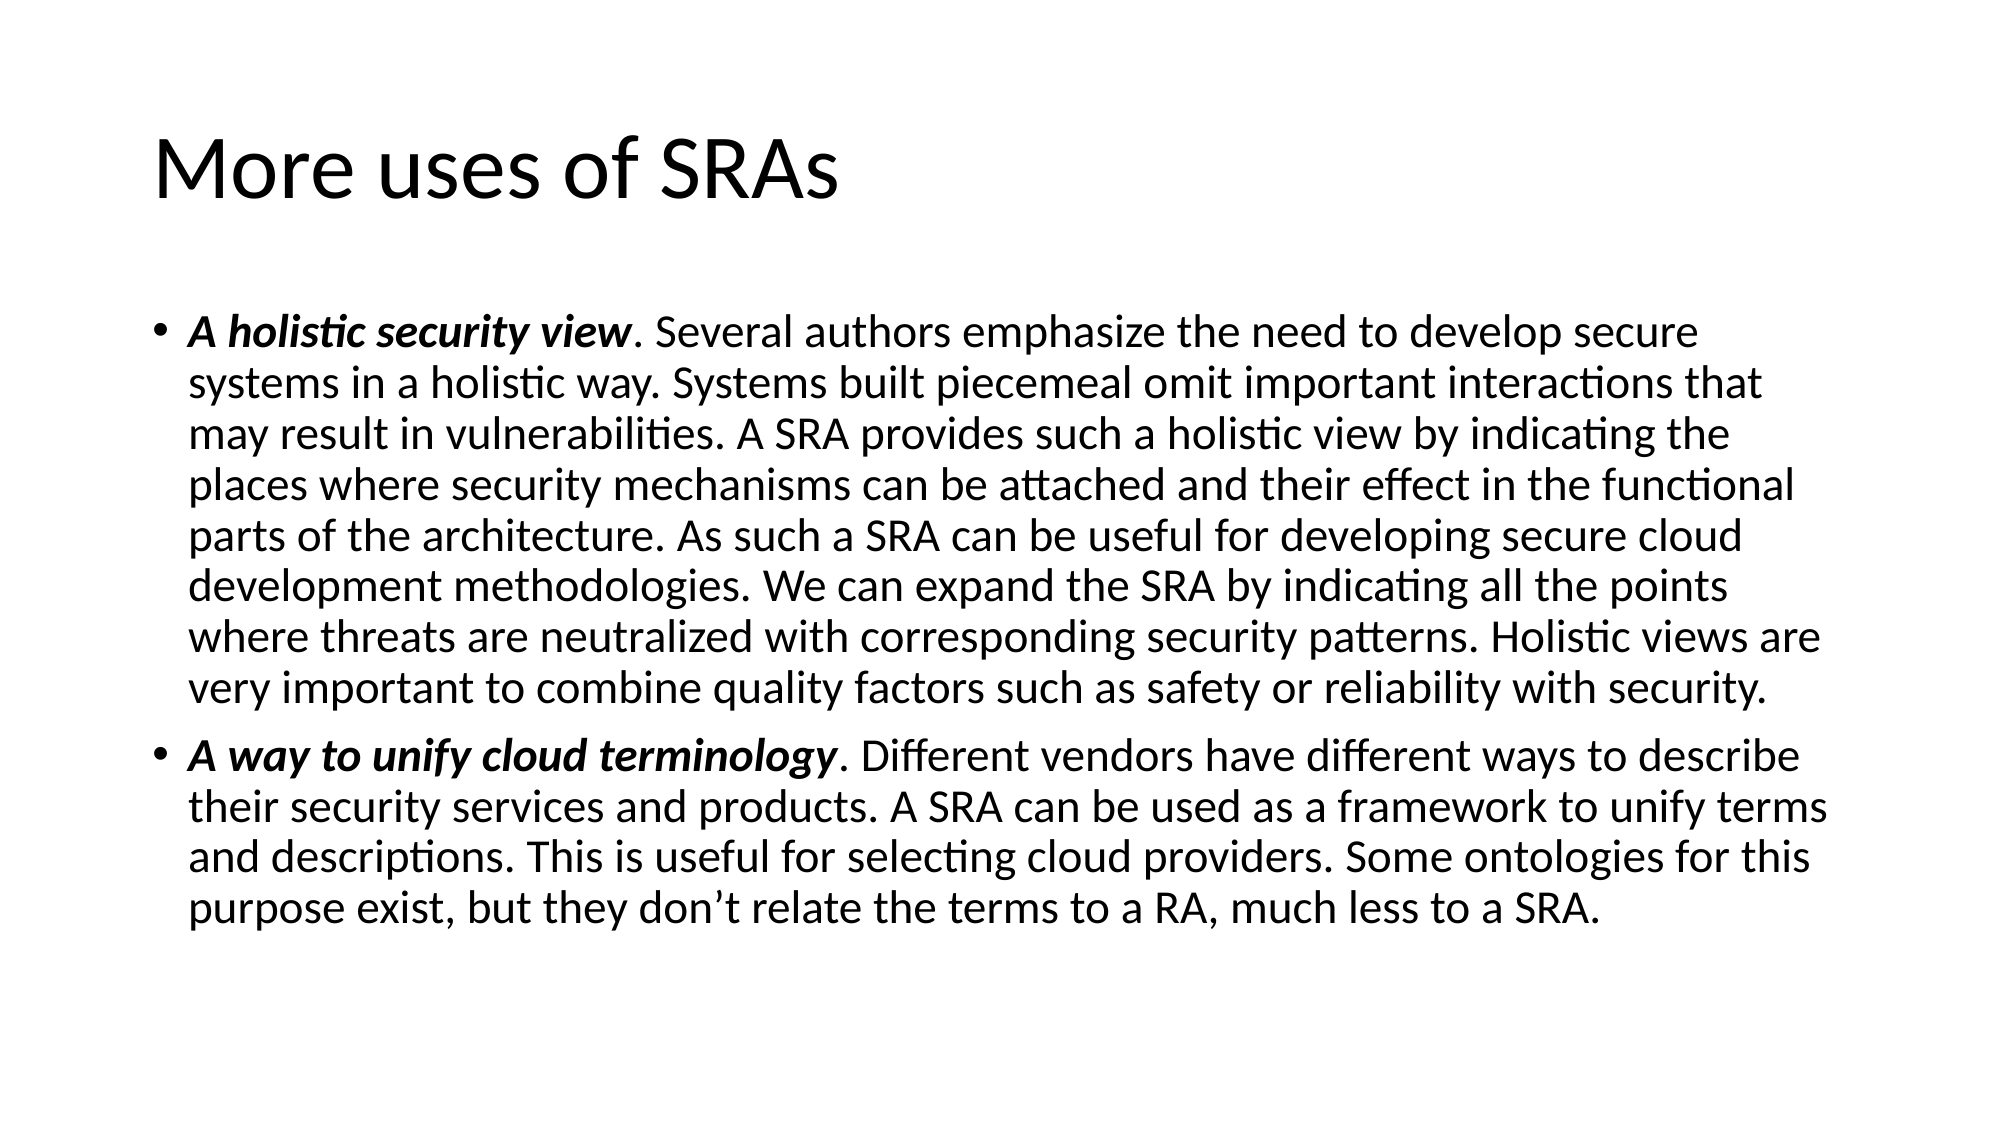

# More uses of SRAs
A holistic security view. Several authors emphasize the need to develop secure systems in a holistic way. Systems built piecemeal omit important interactions that may result in vulnerabilities. A SRA provides such a holistic view by indicating the places where security mechanisms can be attached and their effect in the functional parts of the architecture. As such a SRA can be useful for developing secure cloud development methodologies. We can expand the SRA by indicating all the points where threats are neutralized with corresponding security patterns. Holistic views are very important to combine quality factors such as safety or reliability with security.
A way to unify cloud terminology. Different vendors have different ways to describe their security services and products. A SRA can be used as a framework to unify terms and descriptions. This is useful for selecting cloud providers. Some ontologies for this purpose exist, but they don’t relate the terms to a RA, much less to a SRA.